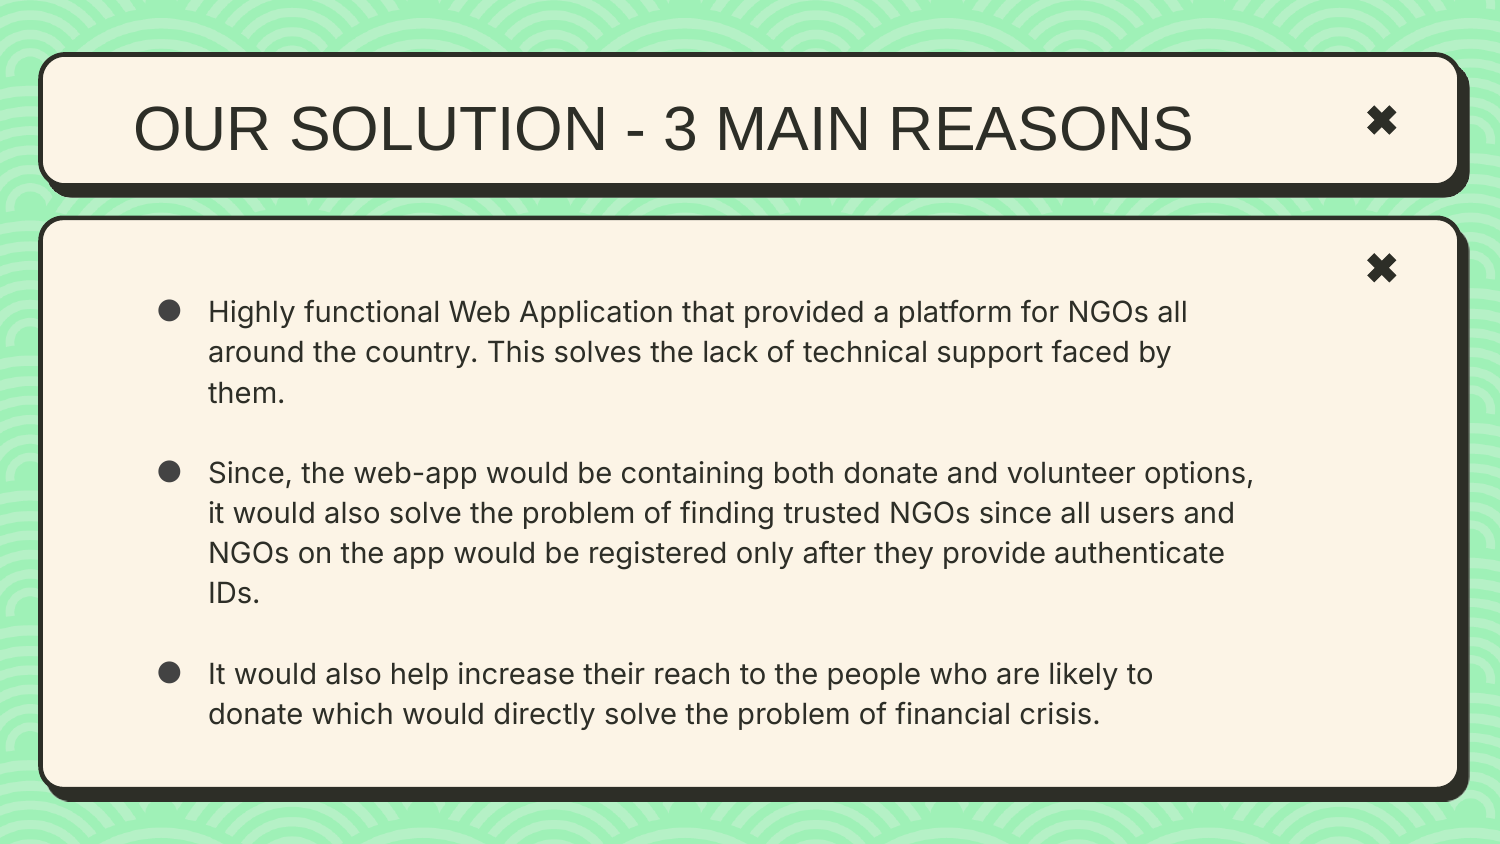

# OUR SOLUTION - 3 MAIN REASONS
Highly functional Web Application that provided a platform for NGOs all around the country. This solves the lack of technical support faced by them.​

Since, the web-app would be containing both donate and volunteer options, it would also solve the problem of finding trusted NGOs since all users and NGOs on the app would be registered only after they provide authenticate IDs.​

It would also help increase their reach to the people who are likely to  donate which would directly solve the problem of financial crisis.​